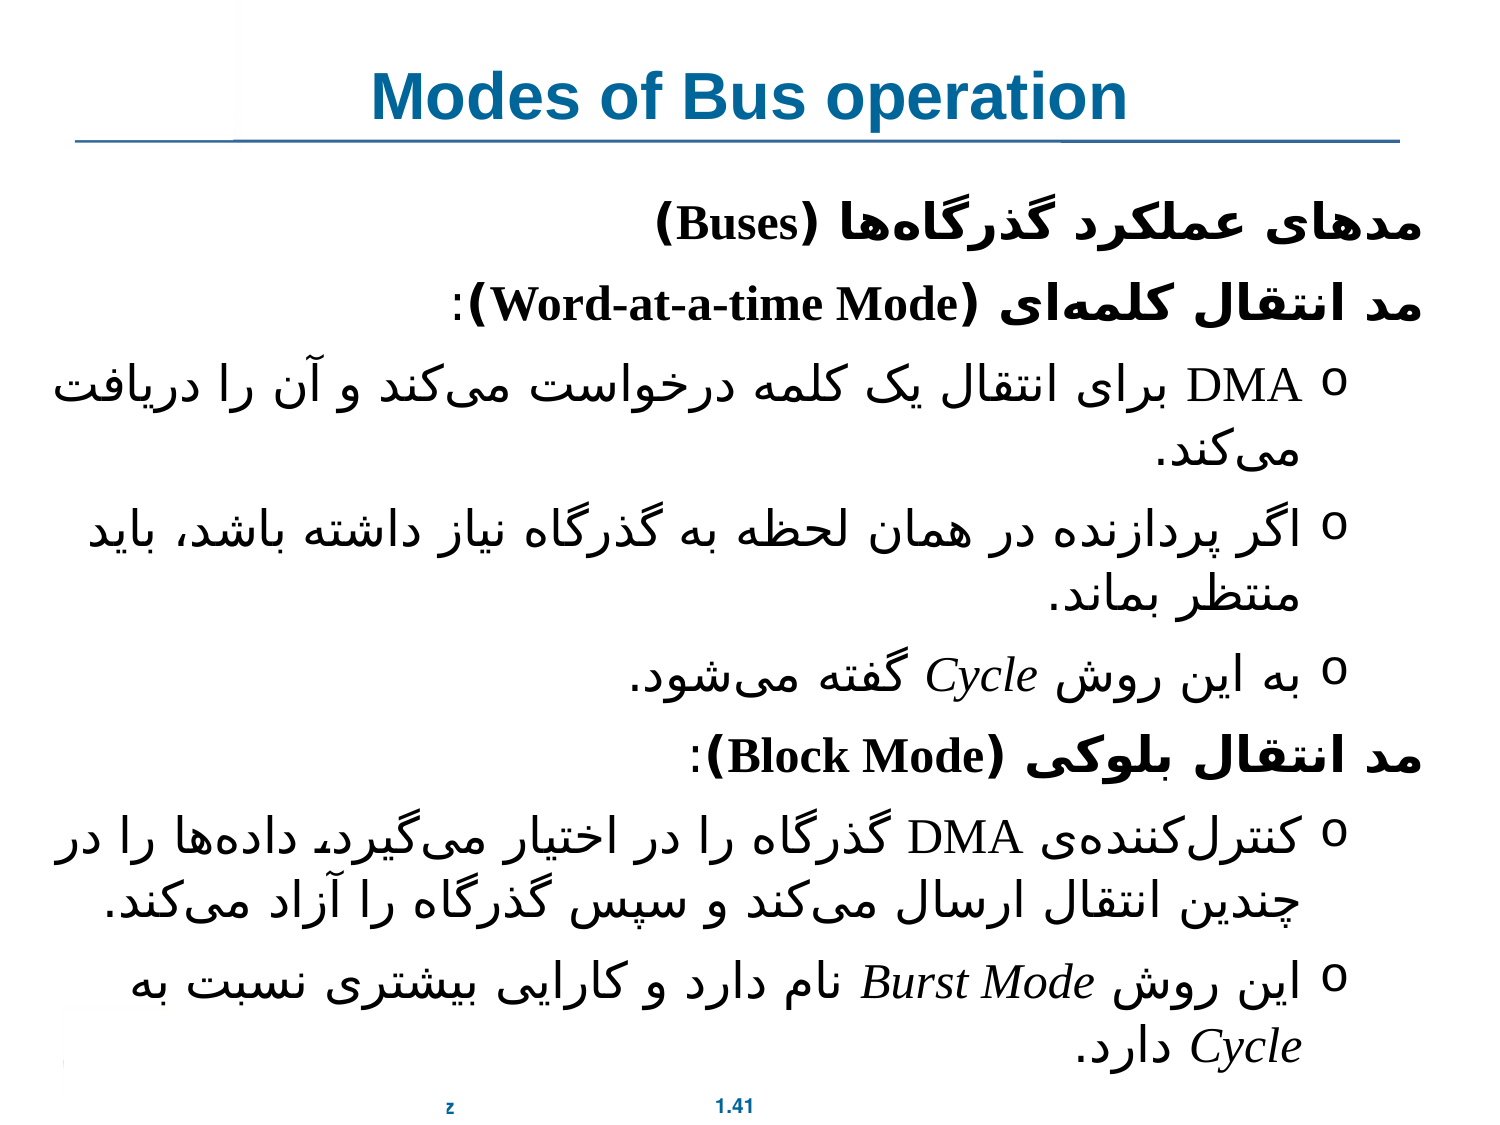

# Modes of Bus operation
مدهای عملکرد گذرگاه‌ها (Buses)
مد انتقال کلمه‌ای (Word-at-a-time Mode):
DMA برای انتقال یک کلمه درخواست می‌کند و آن را دریافت می‌کند.
اگر پردازنده در همان لحظه به گذرگاه نیاز داشته باشد، باید منتظر بماند.
به این روش Cycle گفته می‌شود.
مد انتقال بلوکی (Block Mode):
کنترل‌کننده‌ی DMA گذرگاه را در اختیار می‌گیرد، داده‌ها را در چندین انتقال ارسال می‌کند و سپس گذرگاه را آزاد می‌کند.
این روش Burst Mode نام دارد و کارایی بیشتری نسبت به Cycle دارد.